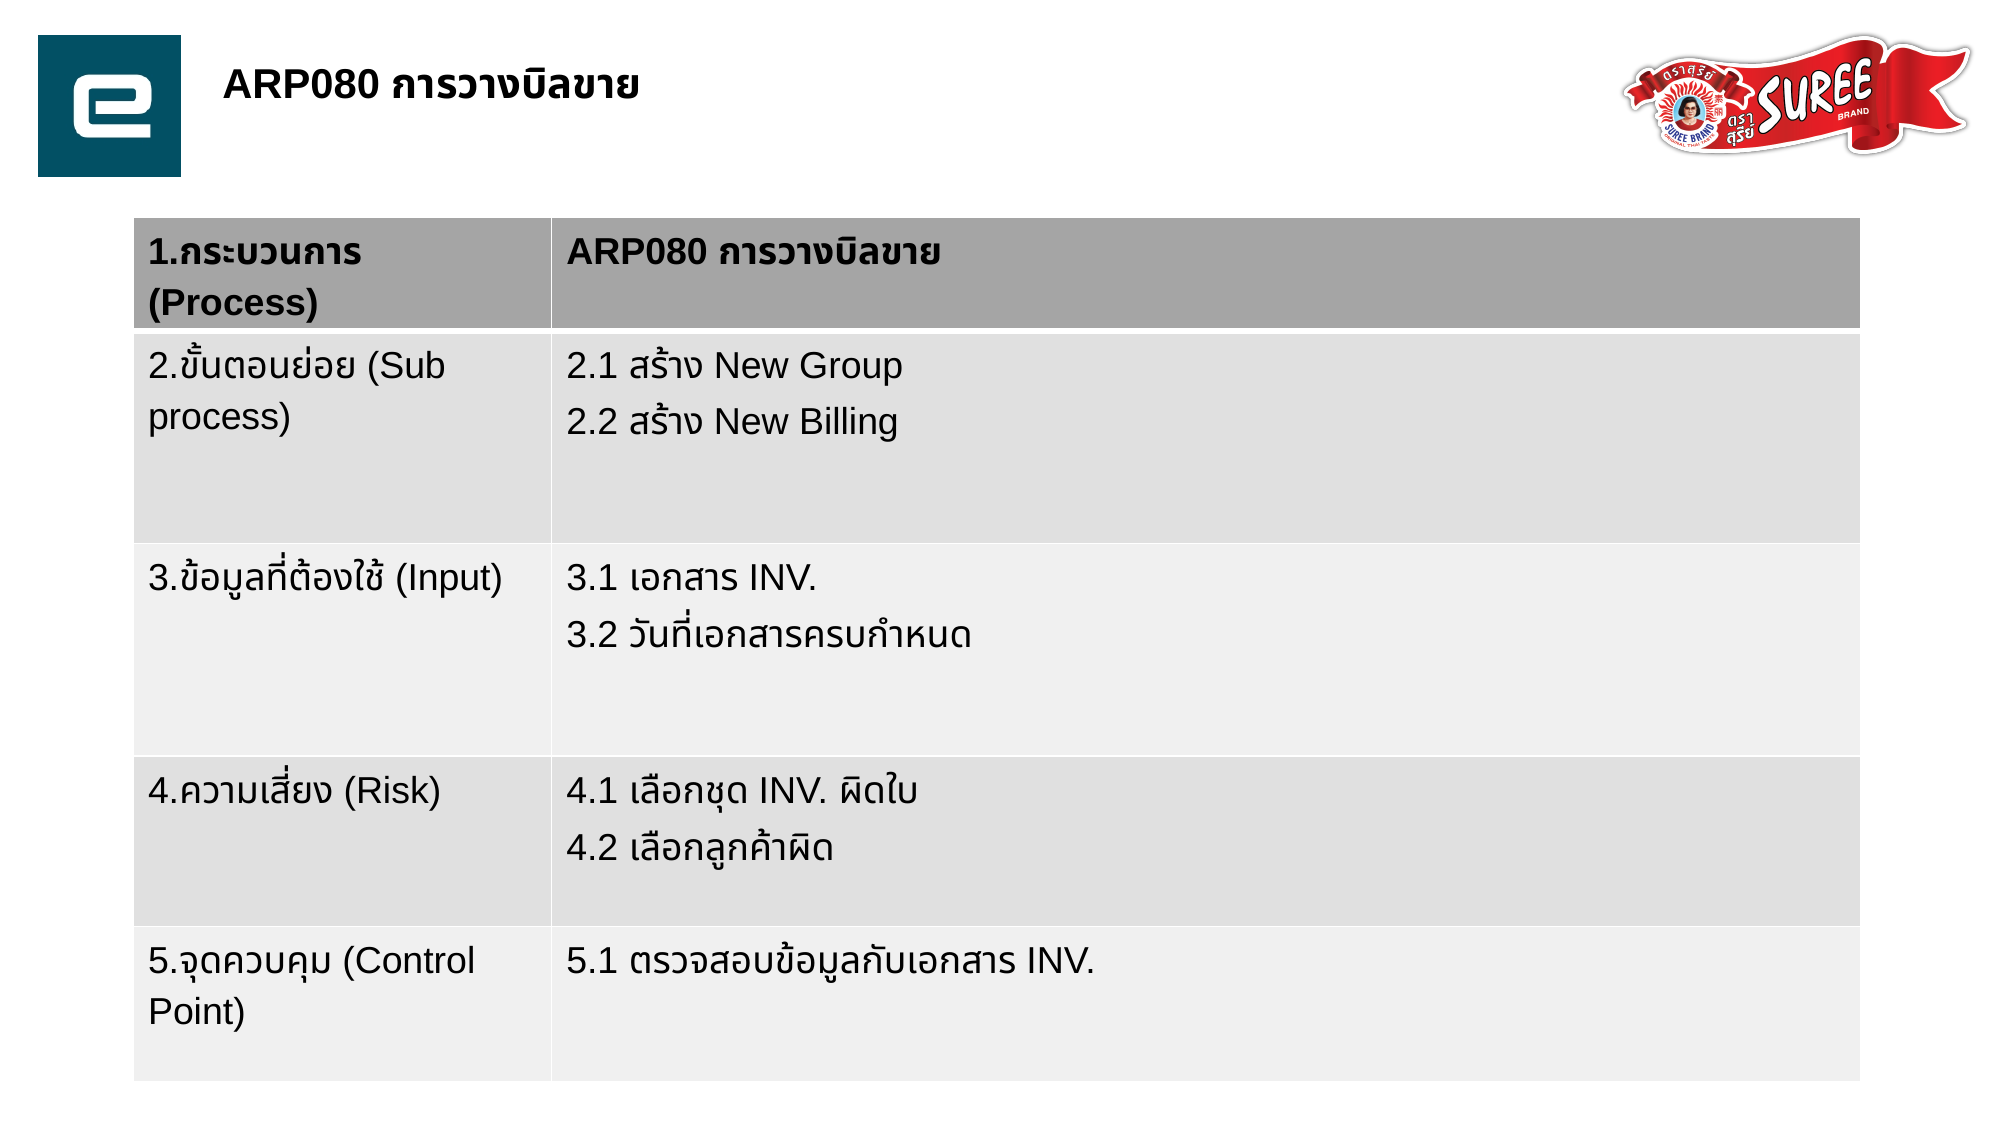

ARP080 การวางบิลขาย
| 1.กระบวนการ (Process) | ARP080 การวางบิลขาย |
| --- | --- |
| 2.ขั้นตอนย่อย (Sub process) | 2.1 สร้าง New Group 2.2 สร้าง New Billing |
| 3.ข้อมูลที่ต้องใช้ (Input) | 3.1 เอกสาร INV. 3.2 วันที่เอกสารครบกำหนด |
| 4.ความเสี่ยง (Risk) | 4.1 เลือกชุด INV. ผิดใบ 4.2 เลือกลูกค้าผิด |
| 5.จุดควบคุม (Control Point) | 5.1 ตรวจสอบข้อมูลกับเอกสาร INV. |